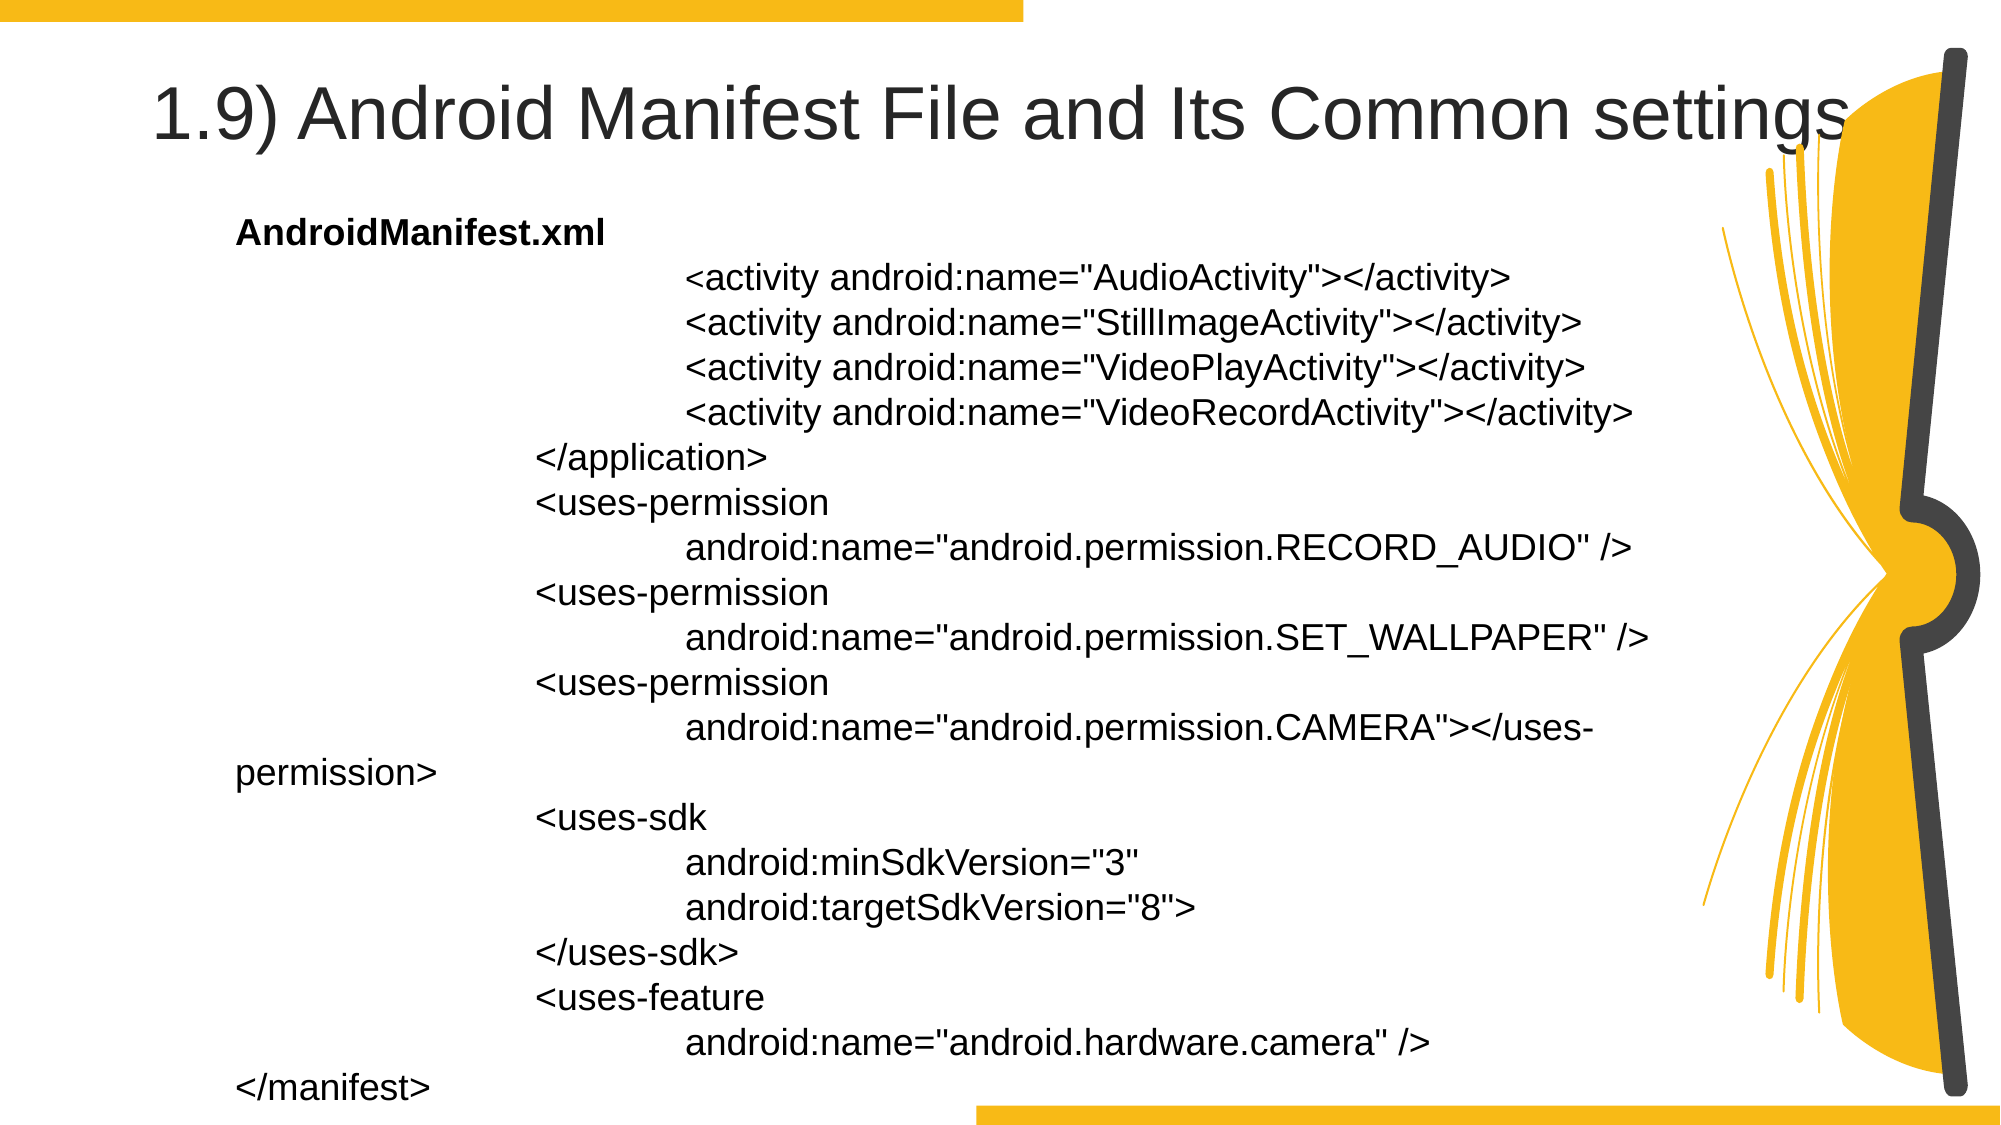

1.9) Android Manifest File and Its Common settings
AndroidManifest.xml
			<activity android:name="AudioActivity"></activity>
			<activity android:name="StillImageActivity"></activity>
			<activity android:name="VideoPlayActivity"></activity>
			<activity android:name="VideoRecordActivity"></activity>
		</application>
		<uses-permission
			android:name="android.permission.RECORD_AUDIO" />
		<uses-permission
			android:name="android.permission.SET_WALLPAPER" />
		<uses-permission
			android:name="android.permission.CAMERA"></uses-permission>
		<uses-sdk
			android:minSdkVersion="3"
			android:targetSdkVersion="8">
		</uses-sdk>
		<uses-feature
			android:name="android.hardware.camera" />
</manifest>